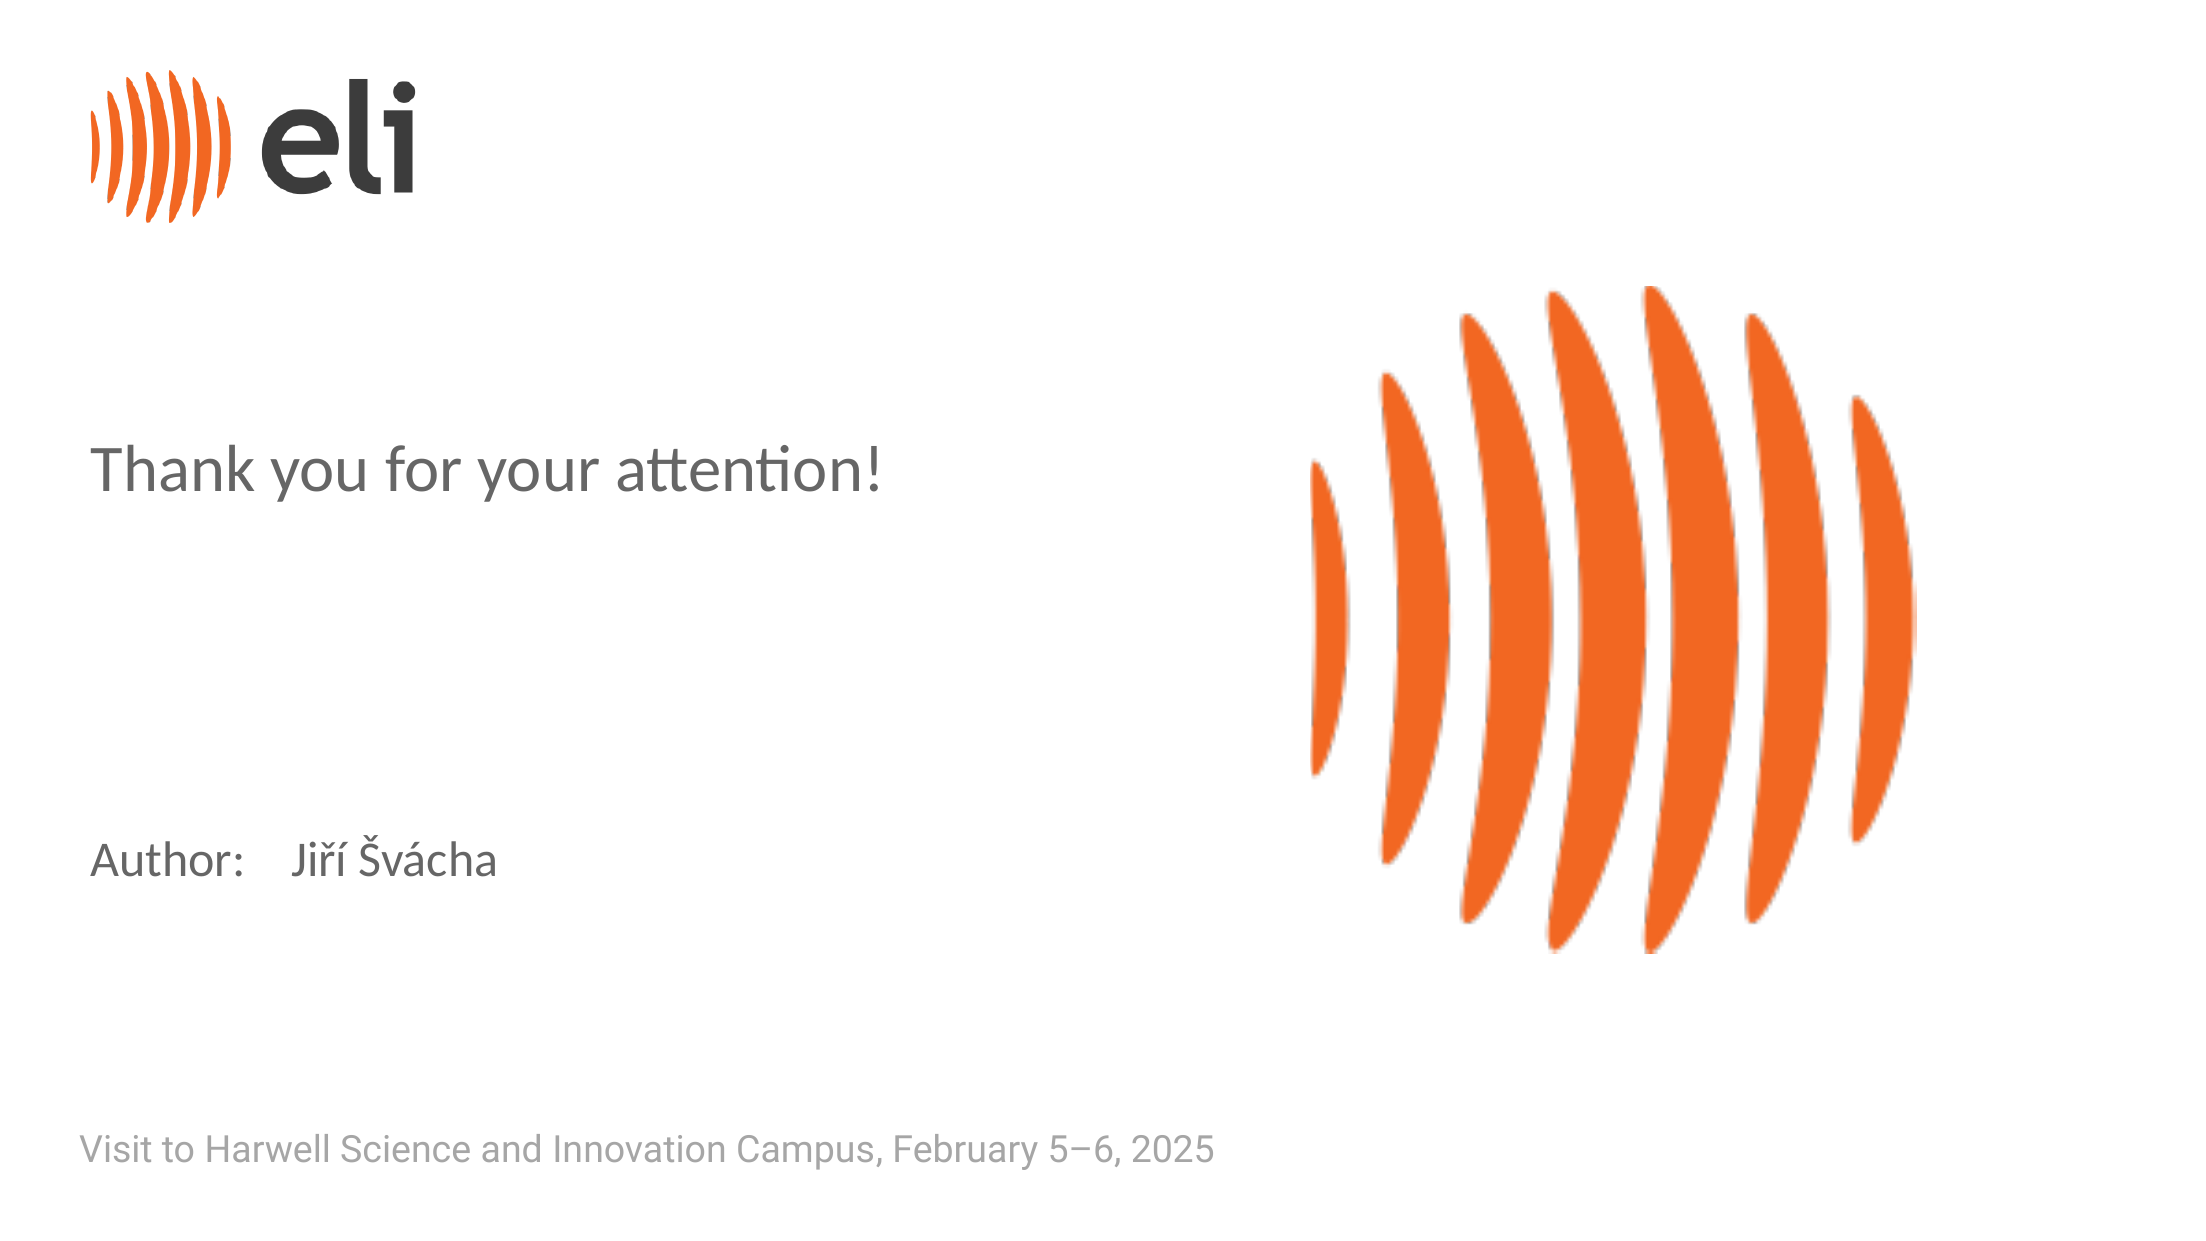

Thank you for your attention!
Author:    Jiří Švácha
Visit to Harwell Science and Innovation Campus, February 5–6, 2025